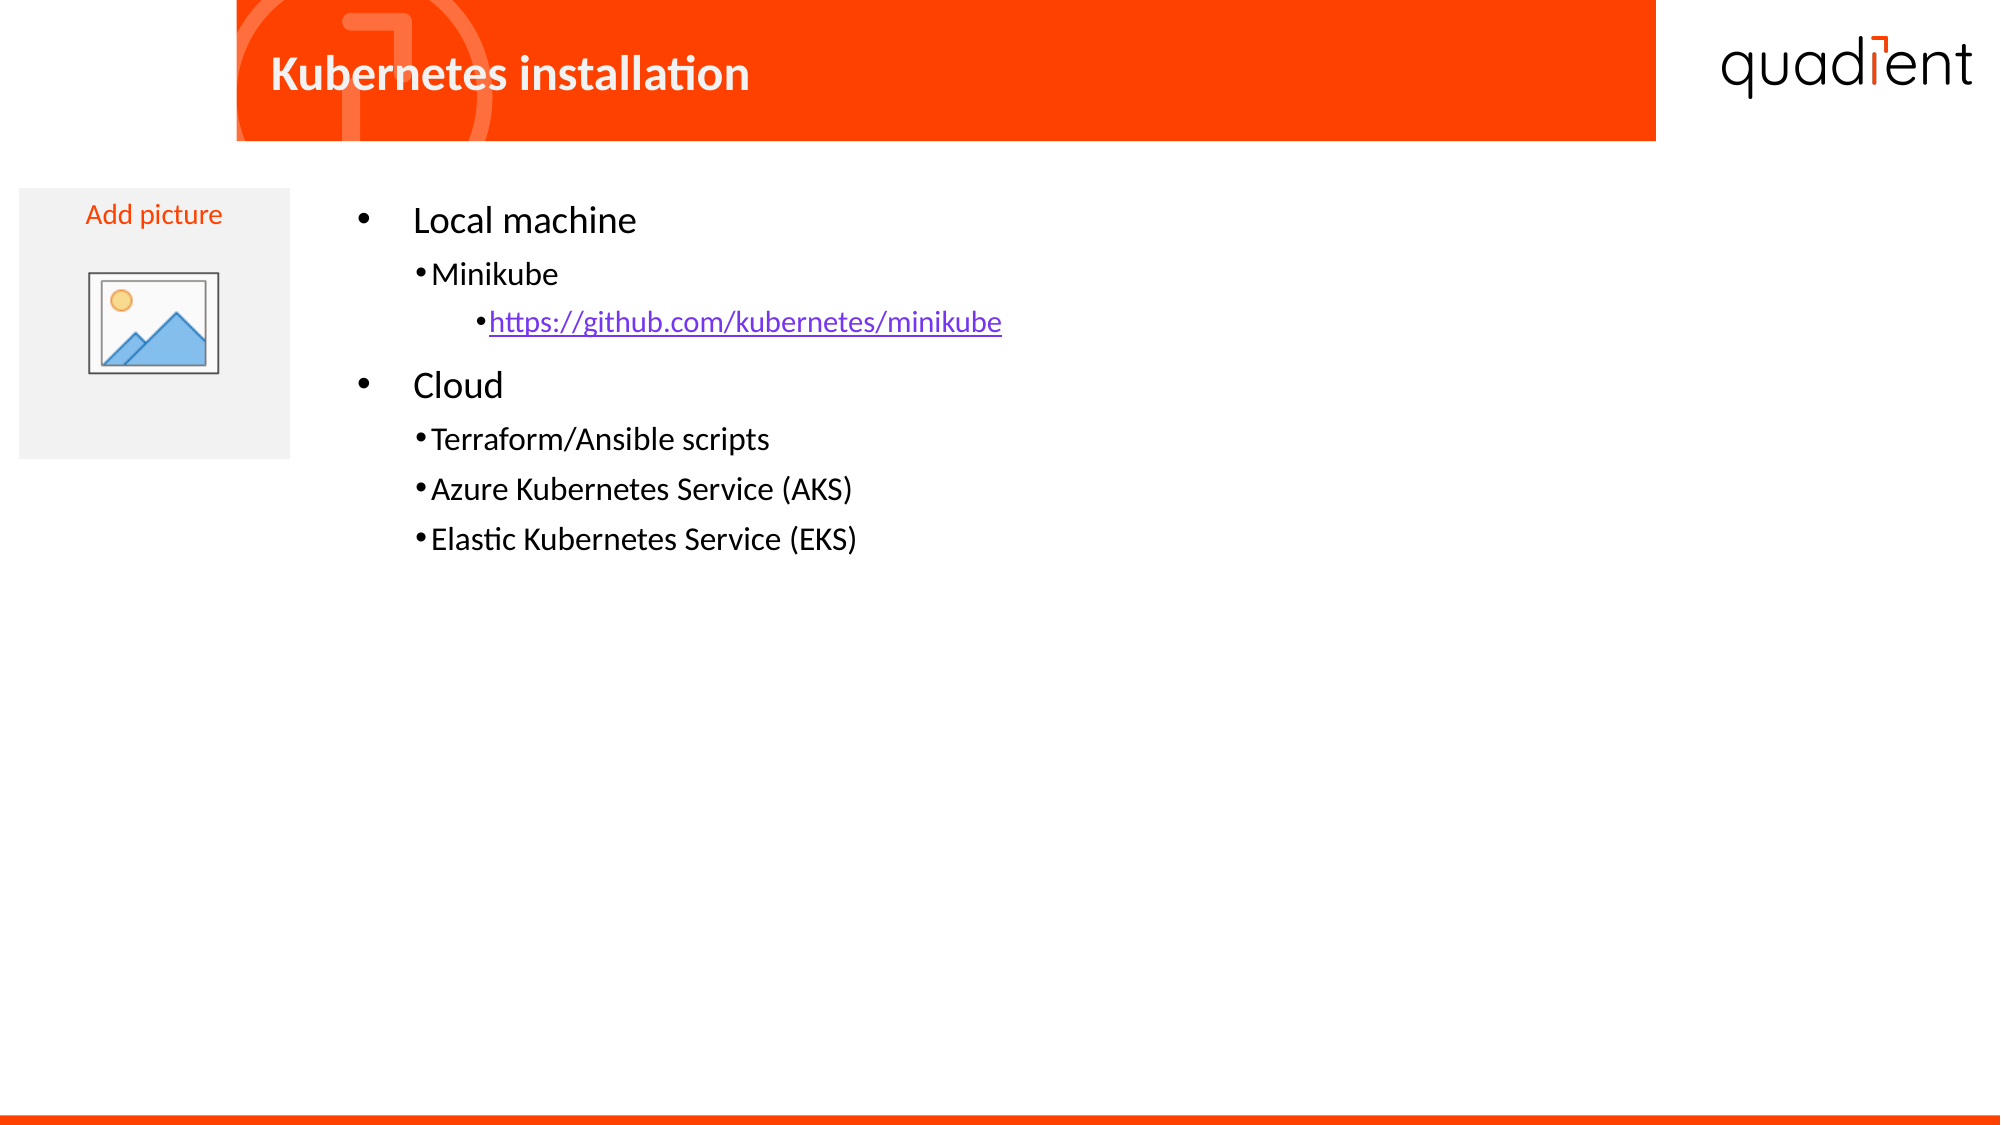

# Kubernetes installation
Local machine
Minikube
https://github.com/kubernetes/minikube
Cloud
Terraform/Ansible scripts
Azure Kubernetes Service (AKS)
Elastic Kubernetes Service (EKS)